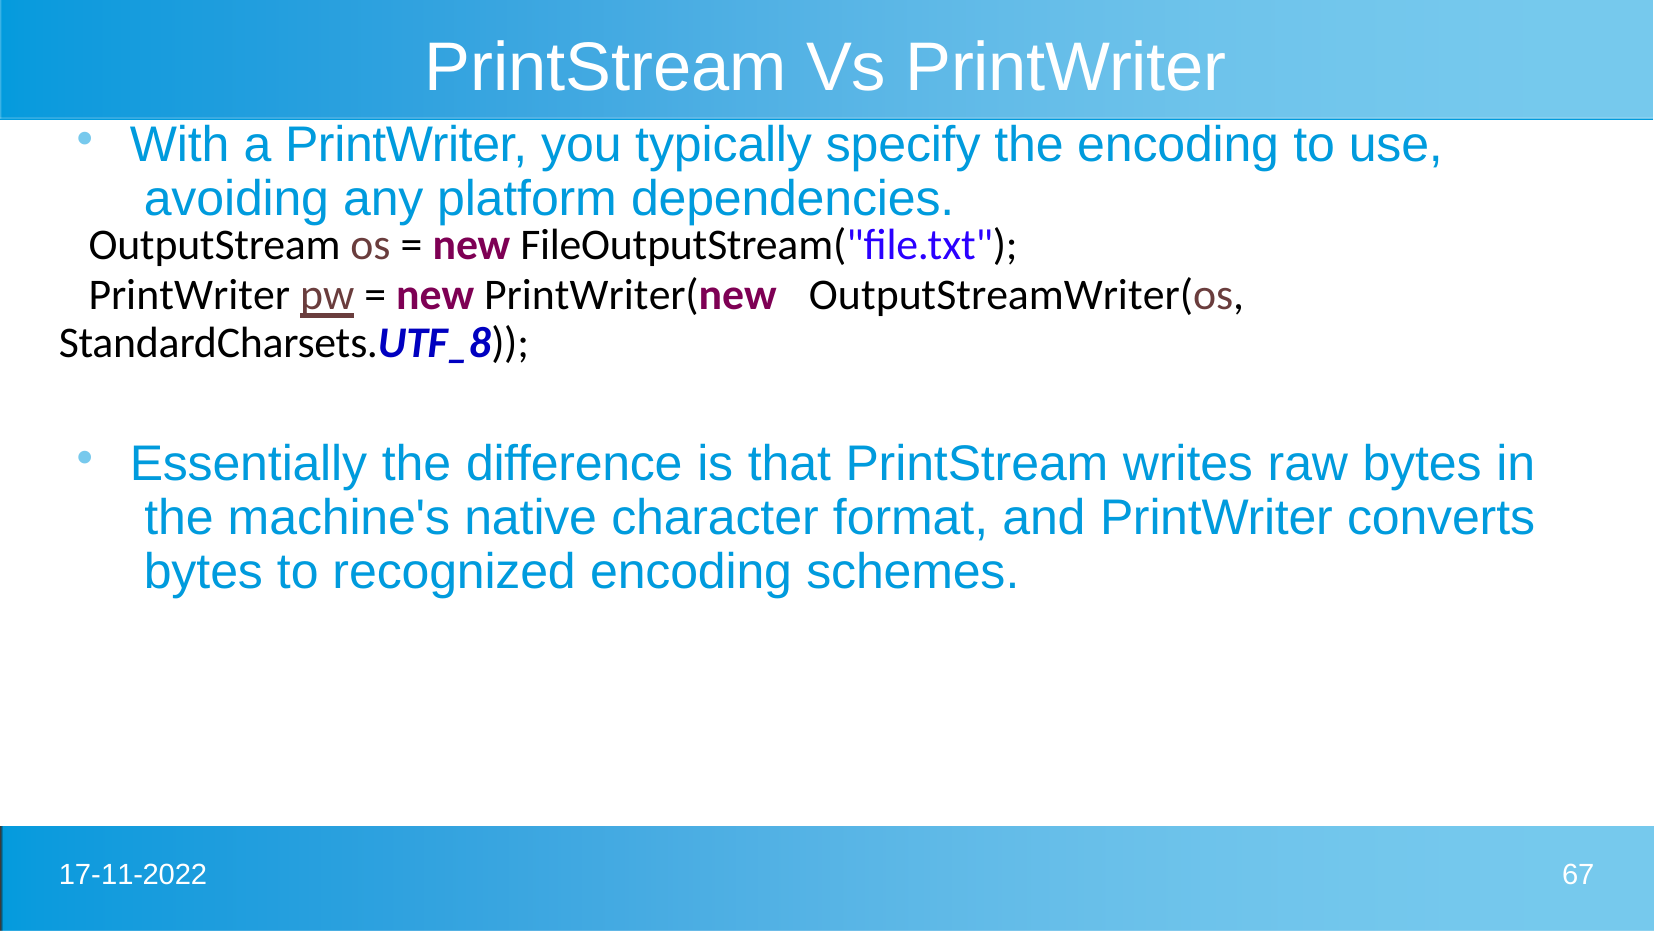

# PrintStream Vs PrintWriter
With a PrintWriter, you typically specify the encoding to use,  avoiding any platform dependencies.
OutputStream os = new FileOutputStream("file.txt");
PrintWriter pw = new PrintWriter(new	OutputStreamWriter(os,  StandardCharsets.UTF_8));

Essentially the difference is that PrintStream writes raw bytes in  the machine's native character format, and PrintWriter converts  bytes to recognized encoding schemes.
17-11-2022
67